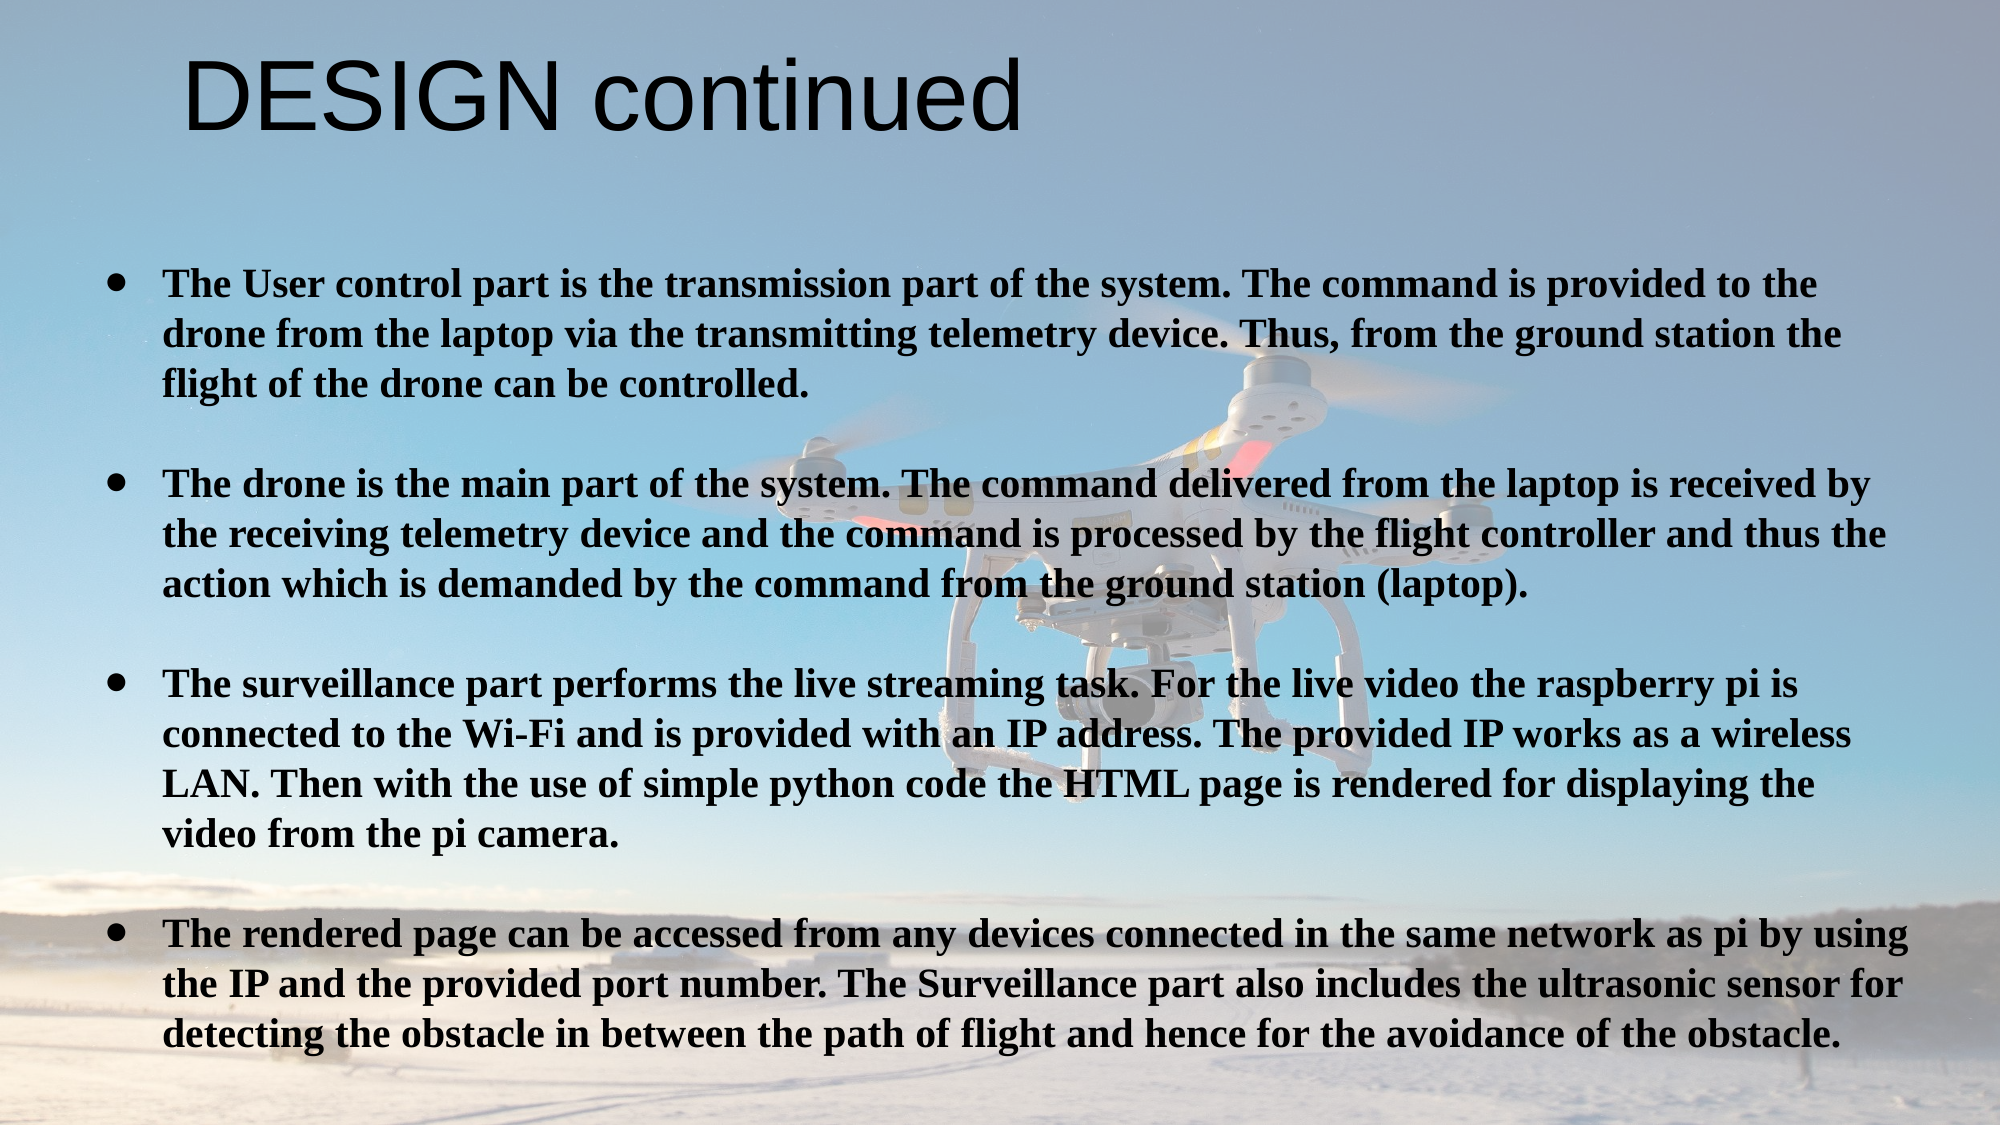

DESIGN continued
The User control part is the transmission part of the system. The command is provided to the drone from the laptop via the transmitting telemetry device. Thus, from the ground station the flight of the drone can be controlled.

The drone is the main part of the system. The command delivered from the laptop is received by the receiving telemetry device and the command is processed by the flight controller and thus the action which is demanded by the command from the ground station (laptop).

The surveillance part performs the live streaming task. For the live video the raspberry pi is connected to the Wi-Fi and is provided with an IP address. The provided IP works as a wireless LAN. Then with the use of simple python code the HTML page is rendered for displaying the video from the pi camera.

The rendered page can be accessed from any devices connected in the same network as pi by using the IP and the provided port number. The Surveillance part also includes the ultrasonic sensor for detecting the obstacle in between the path of flight and hence for the avoidance of the obstacle.